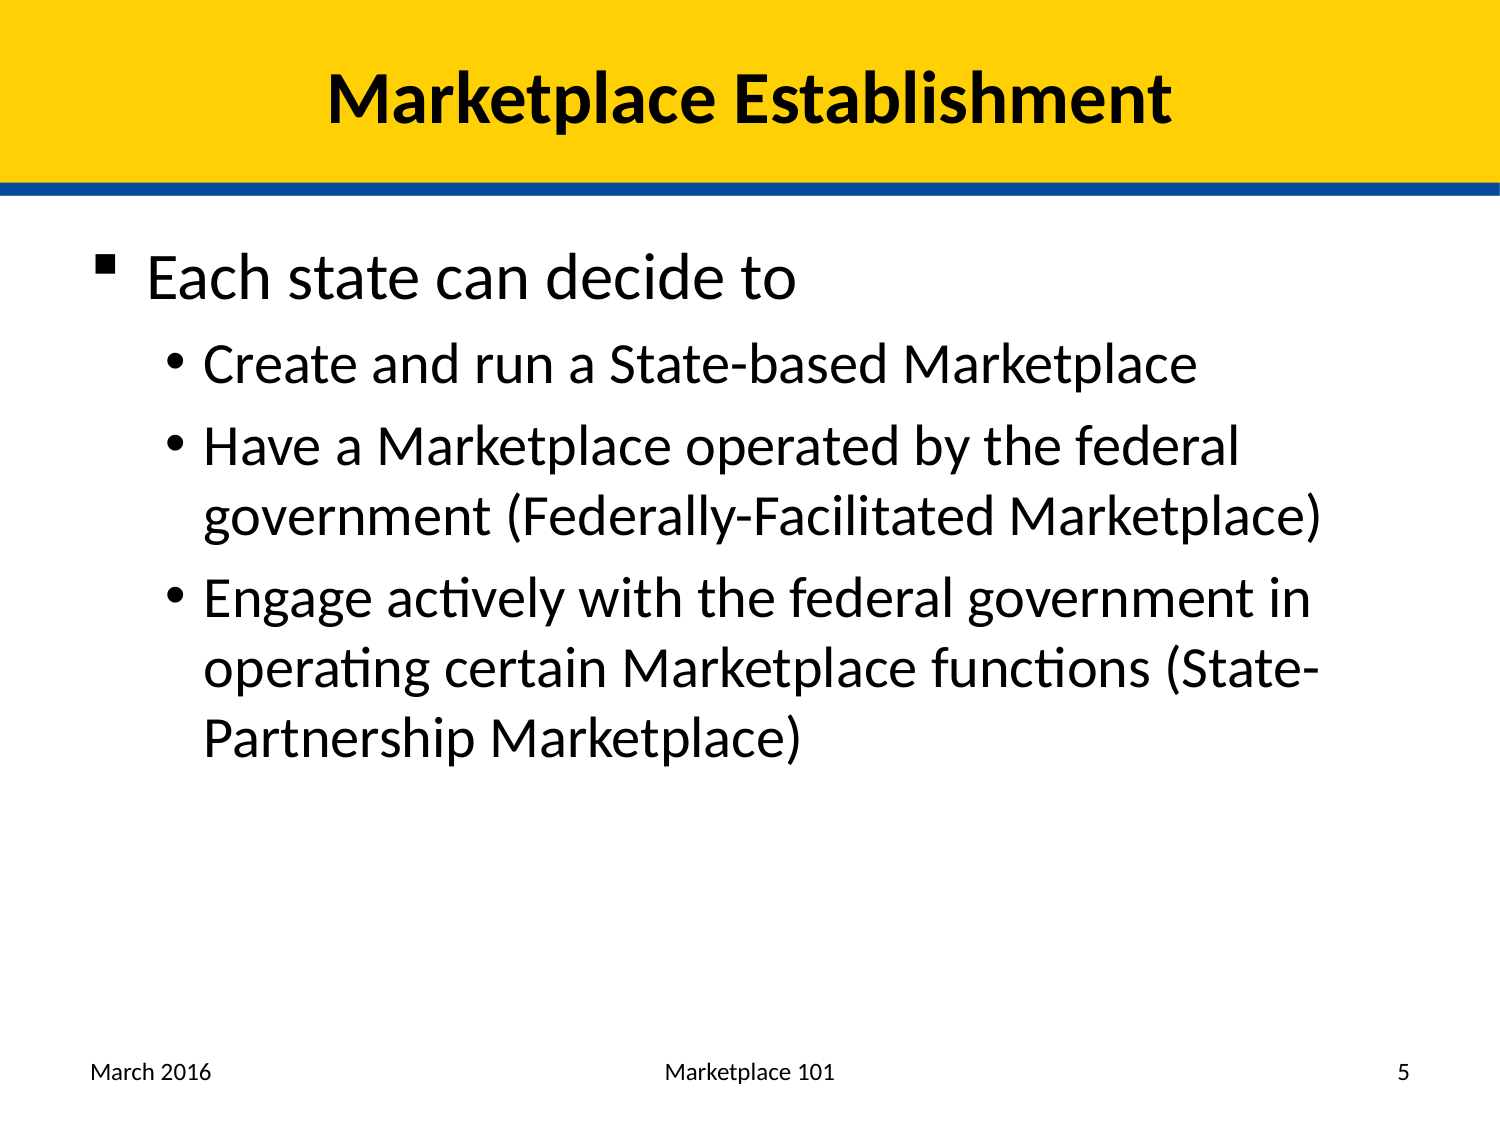

# Marketplace Establishment
Each state can decide to
Create and run a State-based Marketplace
Have a Marketplace operated by the federal government (Federally-Facilitated Marketplace)
Engage actively with the federal government in operating certain Marketplace functions (State-Partnership Marketplace)
March 2016
Marketplace 101
5